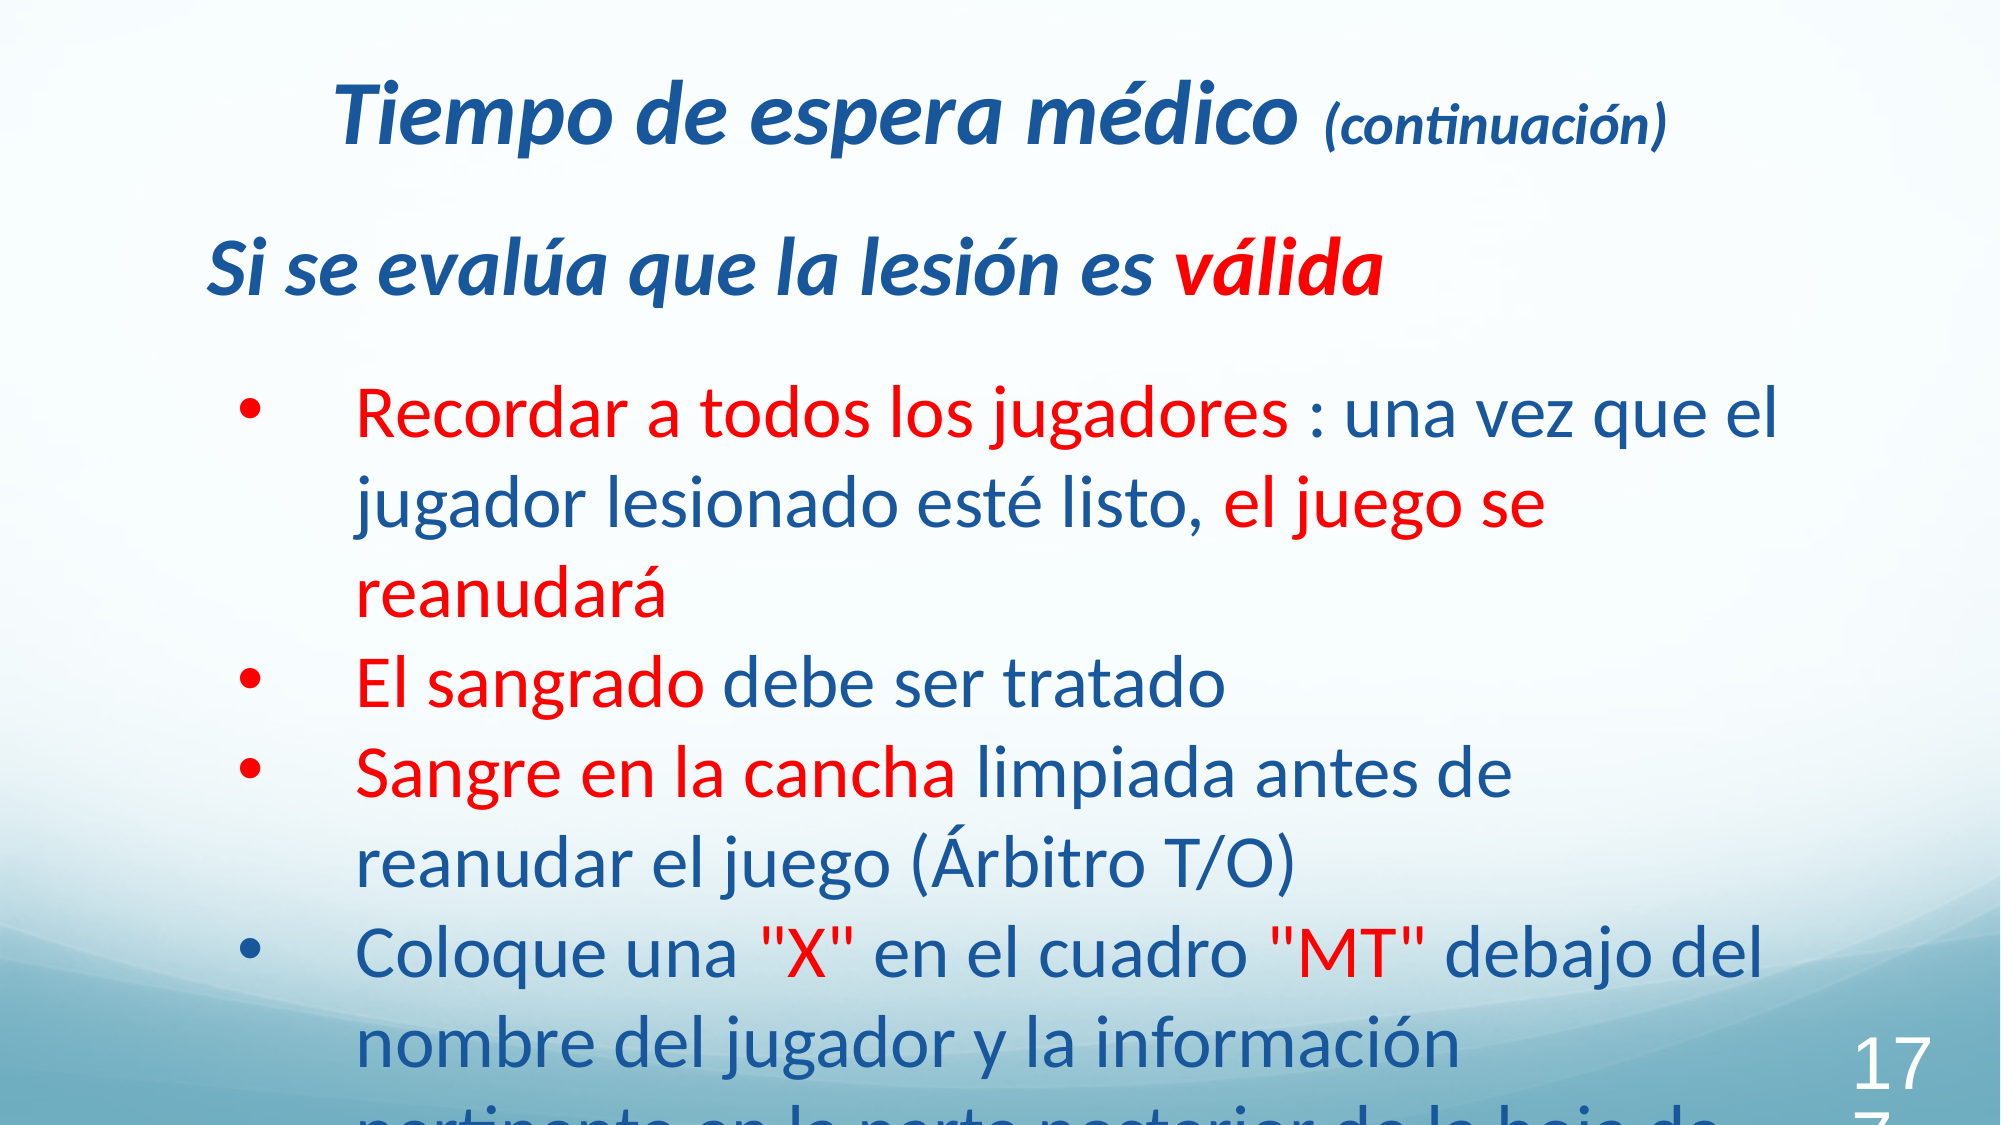

Tiempo de espera médico (continuación)

Si se evalúa que la lesión es válida

Recordar a todos los jugadores : una vez que el jugador lesionado esté listo, el juego se reanudará
El sangrado debe ser tratado
Sangre en la cancha limpiada antes de reanudar el juego (Árbitro T/O)
Coloque una "X" en el cuadro "MT" debajo del nombre del jugador y la información pertinente en la parte posterior de la hoja de puntaje (NO retire el clip del servidor)
177